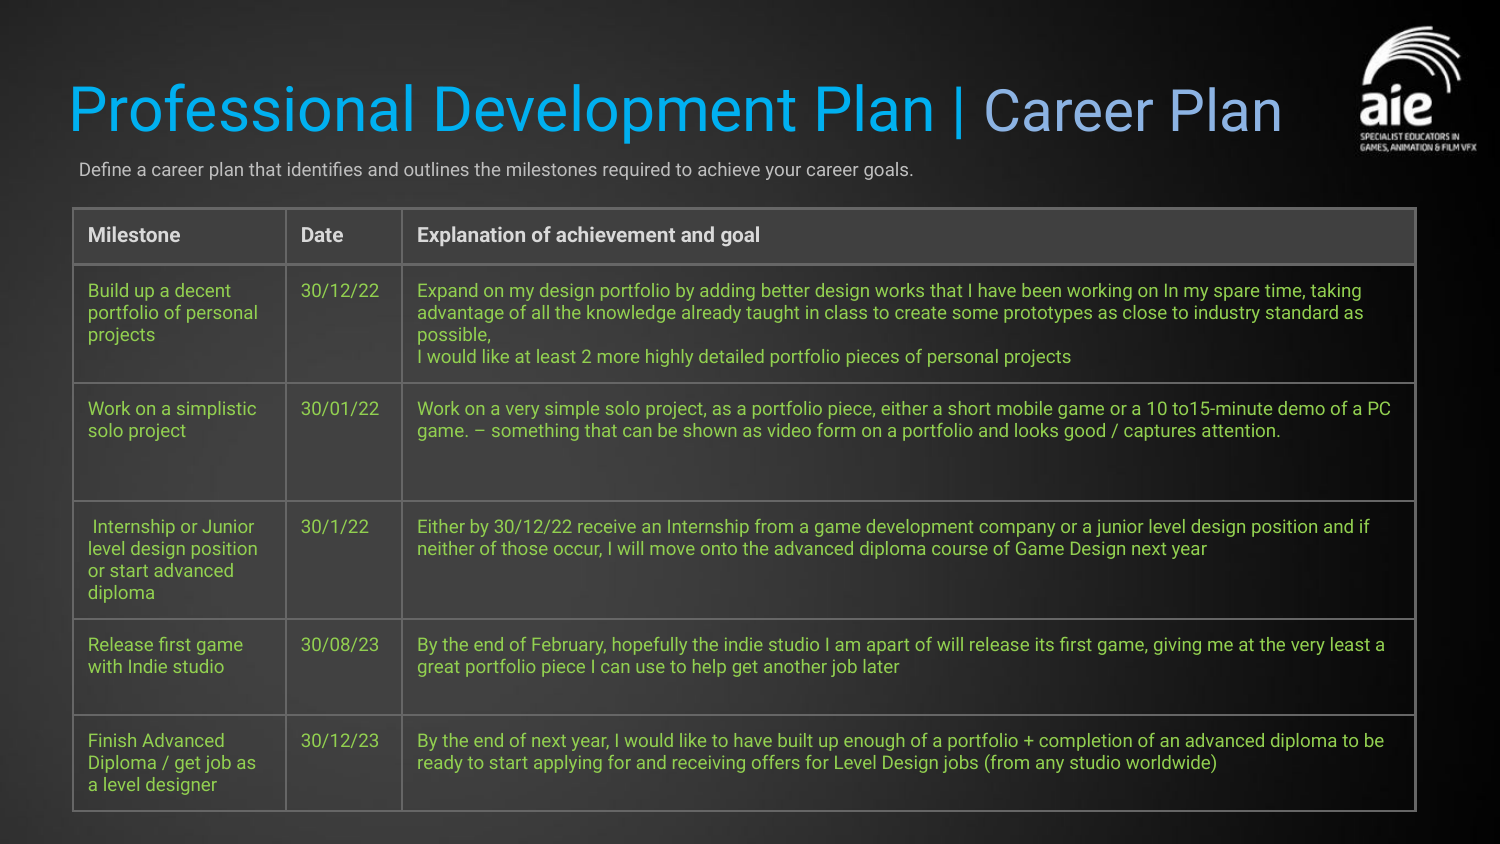

# Professional Development Plan | Career Plan
Define a career plan that identifies and outlines the milestones required to achieve your career goals.

| Milestone | Date | Explanation of achievement and goal |
| --- | --- | --- |
| Build up a decent portfolio of personal projects | 30/12/22 | Expand on my design portfolio by adding better design works that I have been working on In my spare time, taking advantage of all the knowledge already taught in class to create some prototypes as close to industry standard as possible, I would like at least 2 more highly detailed portfolio pieces of personal projects |
| Work on a simplistic solo project | 30/01/22 | Work on a very simple solo project, as a portfolio piece, either a short mobile game or a 10 to15-minute demo of a PC game. – something that can be shown as video form on a portfolio and looks good / captures attention. |
| Internship or Junior level design position or start advanced diploma | 30/1/22 | Either by 30/12/22 receive an Internship from a game development company or a junior level design position and if neither of those occur, I will move onto the advanced diploma course of Game Design next year |
| Release first game with Indie studio | 30/08/23 | By the end of February, hopefully the indie studio I am apart of will release its first game, giving me at the very least a great portfolio piece I can use to help get another job later |
| Finish Advanced Diploma / get job as a level designer | 30/12/23 | By the end of next year, I would like to have built up enough of a portfolio + completion of an advanced diploma to be ready to start applying for and receiving offers for Level Design jobs (from any studio worldwide) |